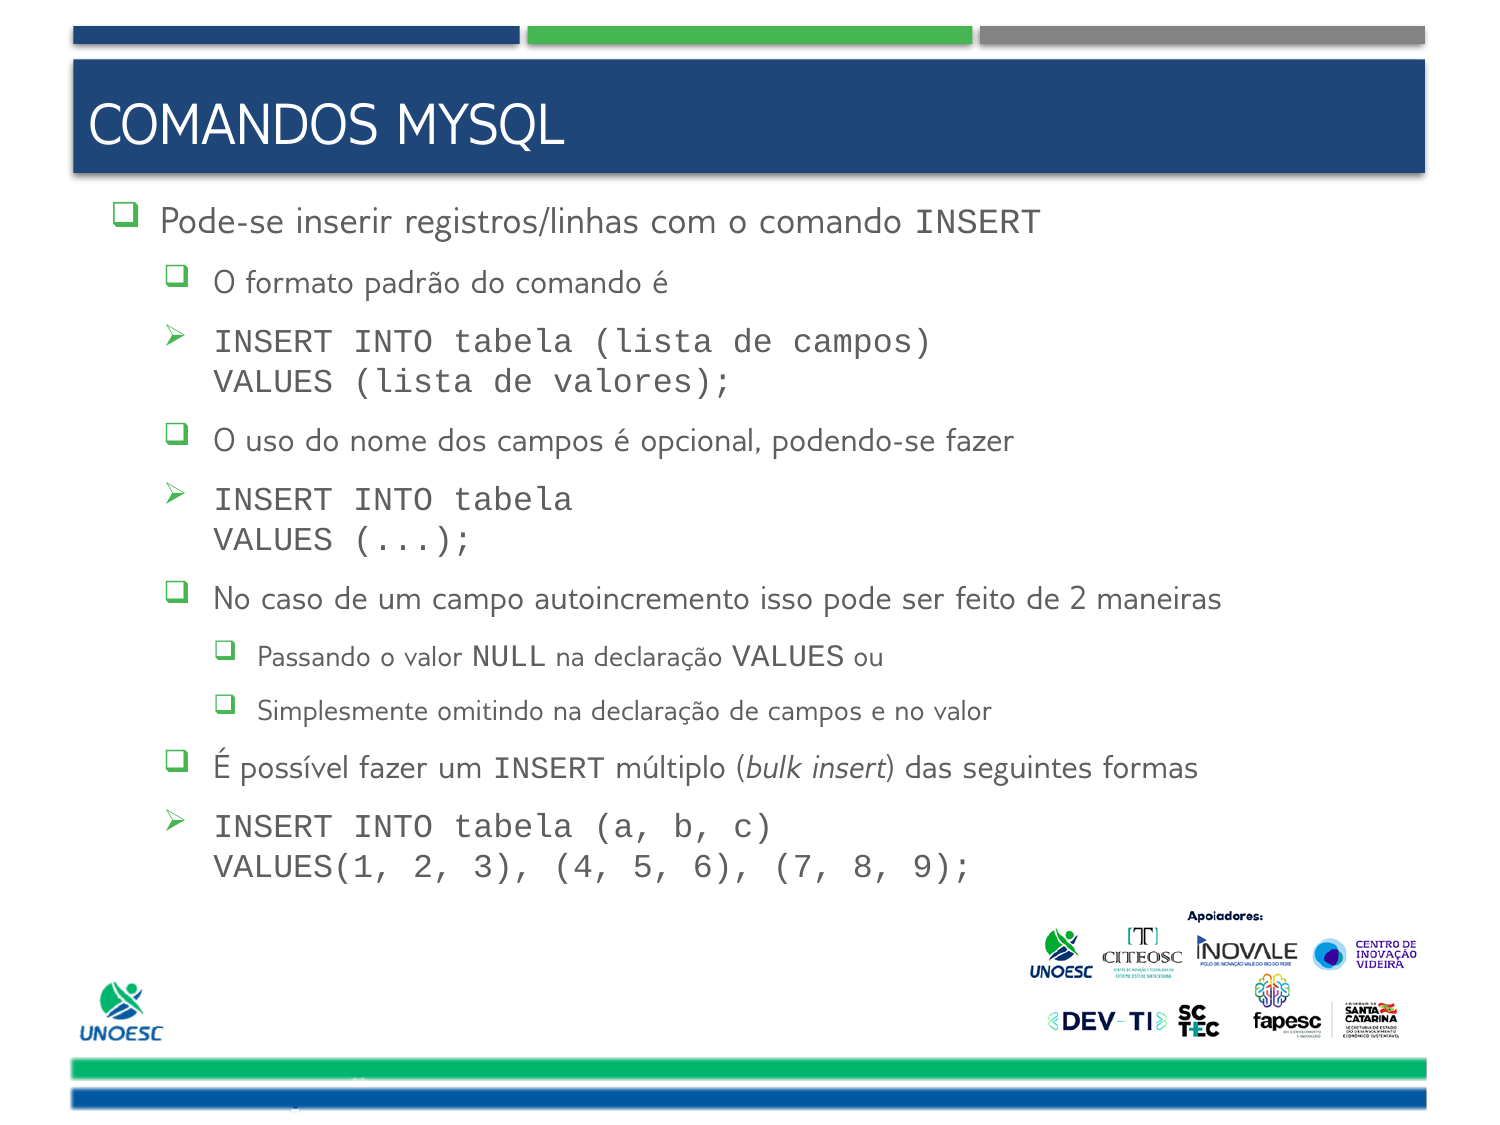

# Comandos MySQL
Pode-se inserir registros/linhas com o comando INSERT
O formato padrão do comando é
INSERT INTO tabela (lista de campos)
VALUES (lista de valores);
O uso do nome dos campos é opcional, podendo-se fazer
INSERT INTO tabela
VALUES (...);
No caso de um campo autoincremento isso pode ser feito de 2 maneiras
Passando o valor NULL na declaração VALUES ou
Simplesmente omitindo na declaração de campos e no valor
É possível fazer um INSERT múltiplo (bulk insert) das seguintes formas
INSERT INTO tabela (a, b, c)
VALUES(1, 2, 3), (4, 5, 6), (7, 8, 9);